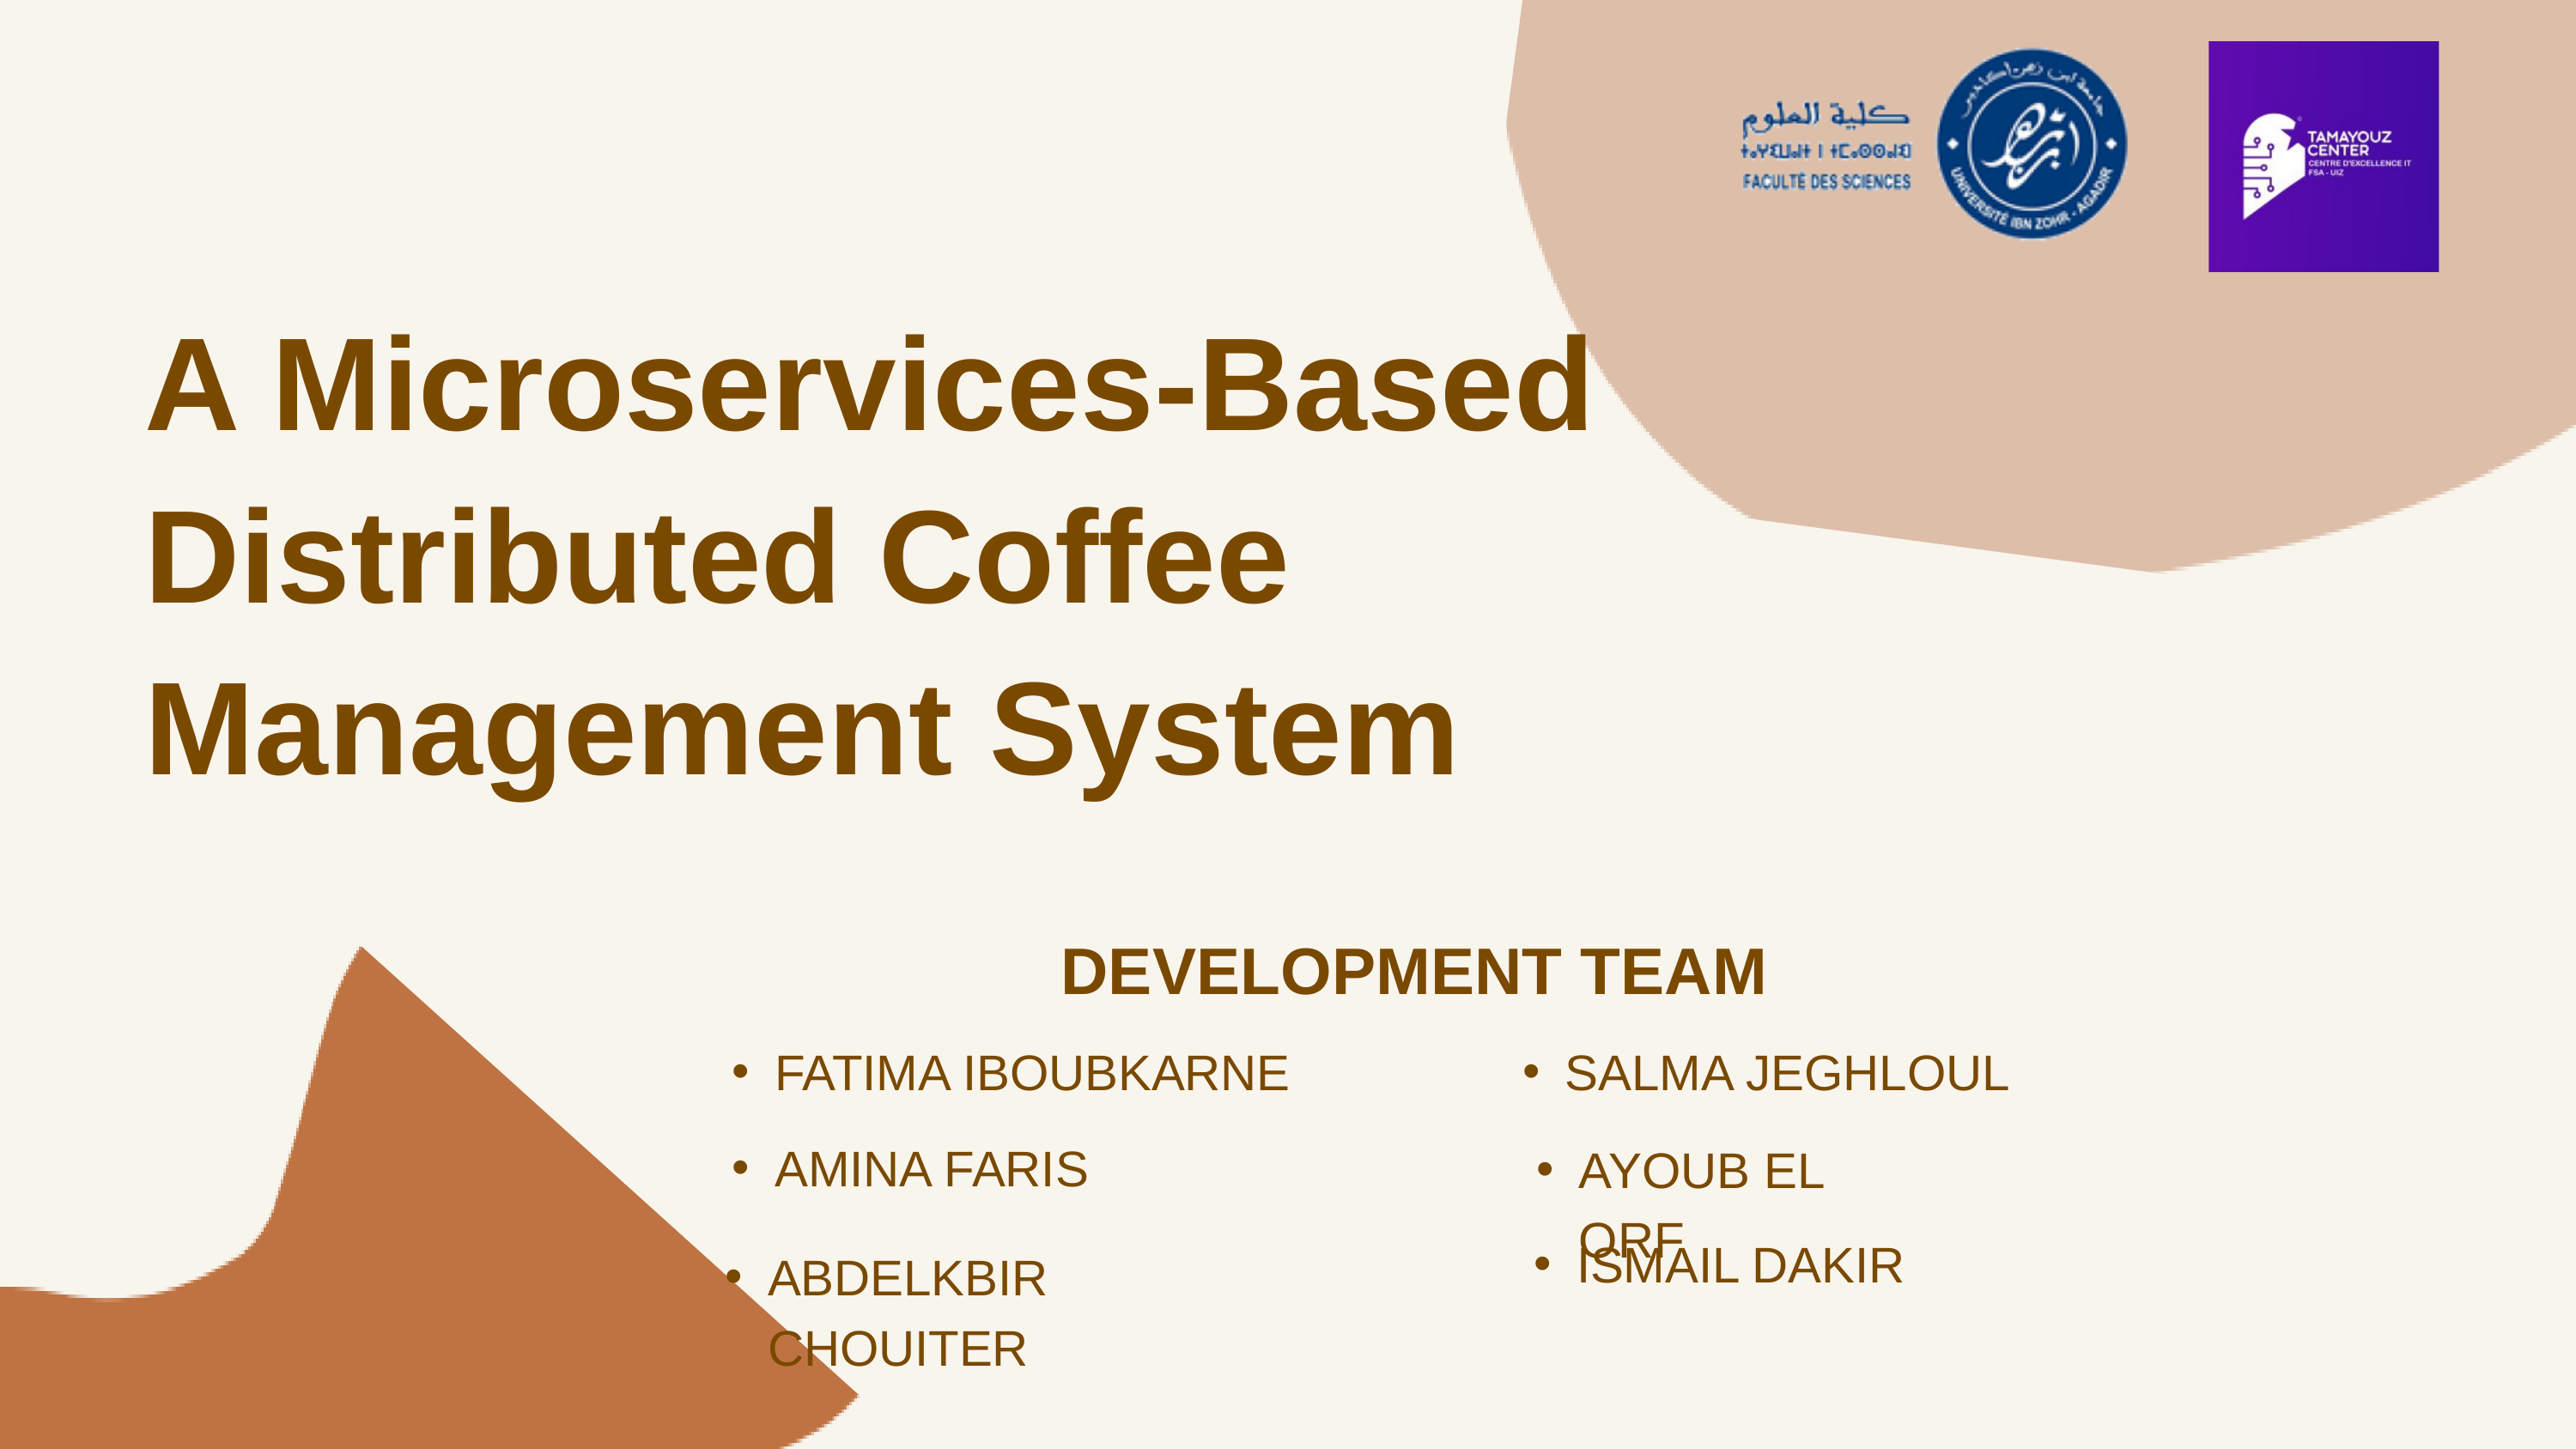

A Microservices-Based Distributed Coffee Management System
DEVELOPMENT TEAM
FATIMA IBOUBKARNE
SALMA JEGHLOUL

AMINA FARIS
AYOUB EL ORF
ISMAIL DAKIR
ABDELKBIR CHOUITER